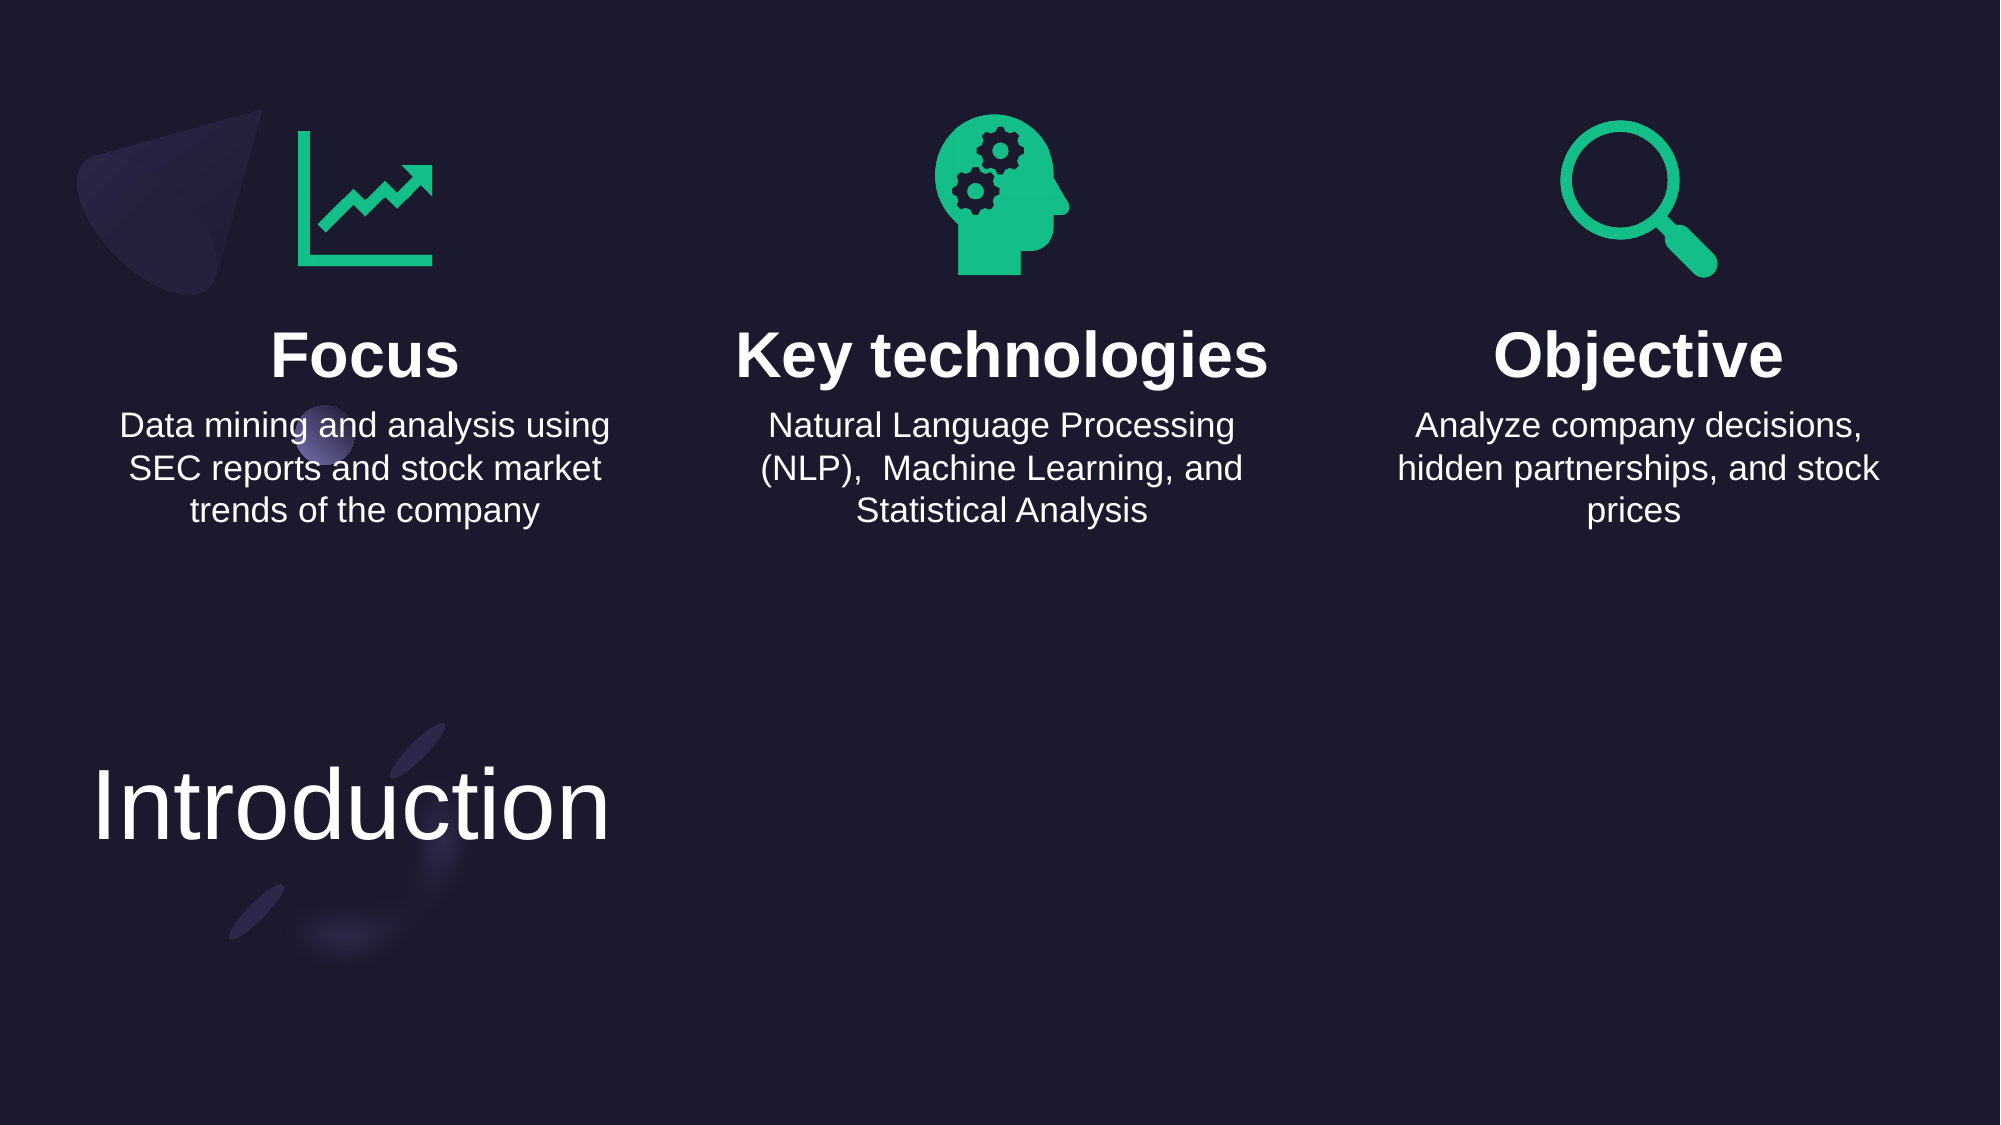

Focus
Data mining and analysis using SEC reports and stock market trends of the company
Key technologies
Natural Language Processing (NLP),  Machine Learning, and Statistical Analysis
Objective
Analyze company decisions, hidden partnerships, and stock prices
# Introduction